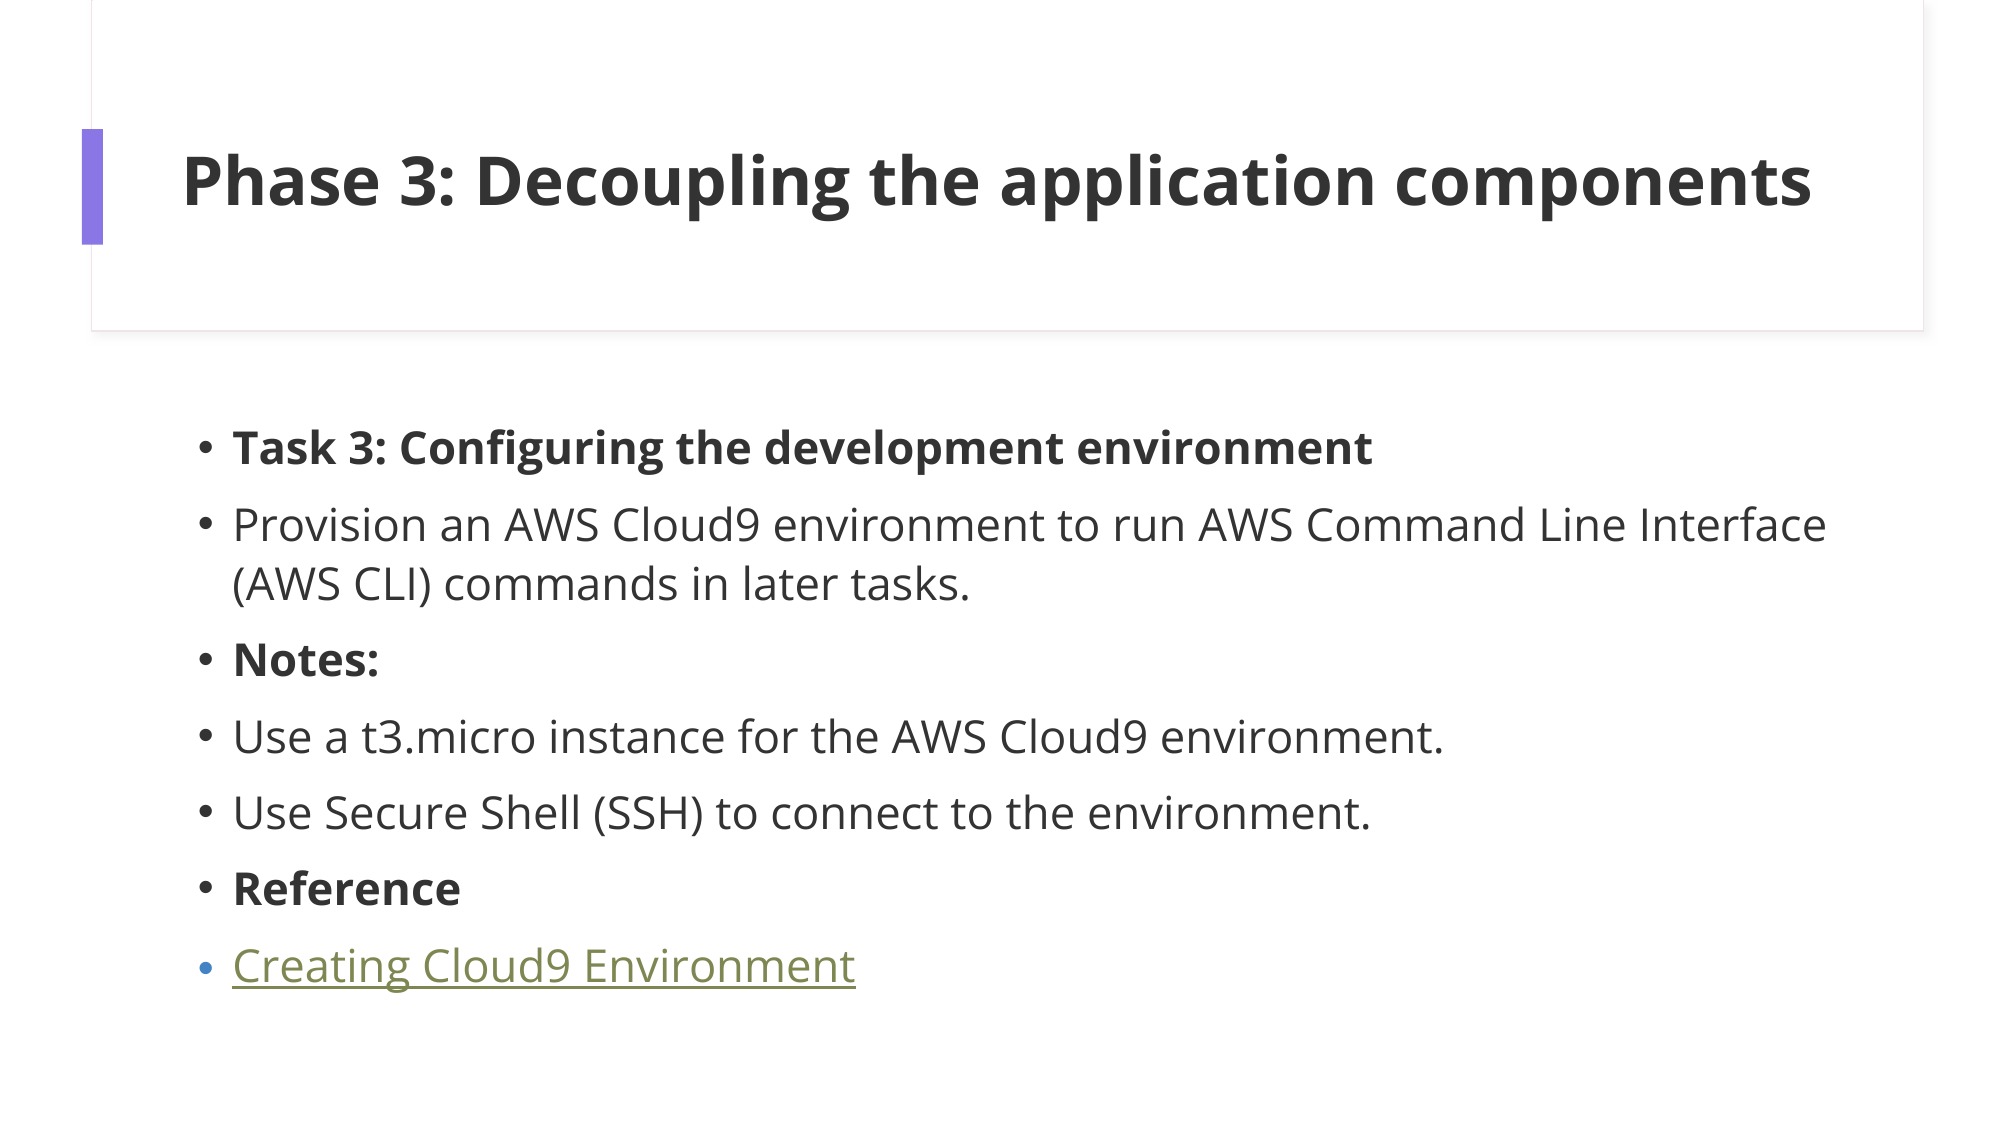

# Phase 3: Decoupling the application components
Task 3: Configuring the development environment
Provision an AWS Cloud9 environment to run AWS Command Line Interface (AWS CLI) commands in later tasks.
Notes:
Use a t3.micro instance for the AWS Cloud9 environment.
Use Secure Shell (SSH) to connect to the environment.
Reference
Creating Cloud9 Environment